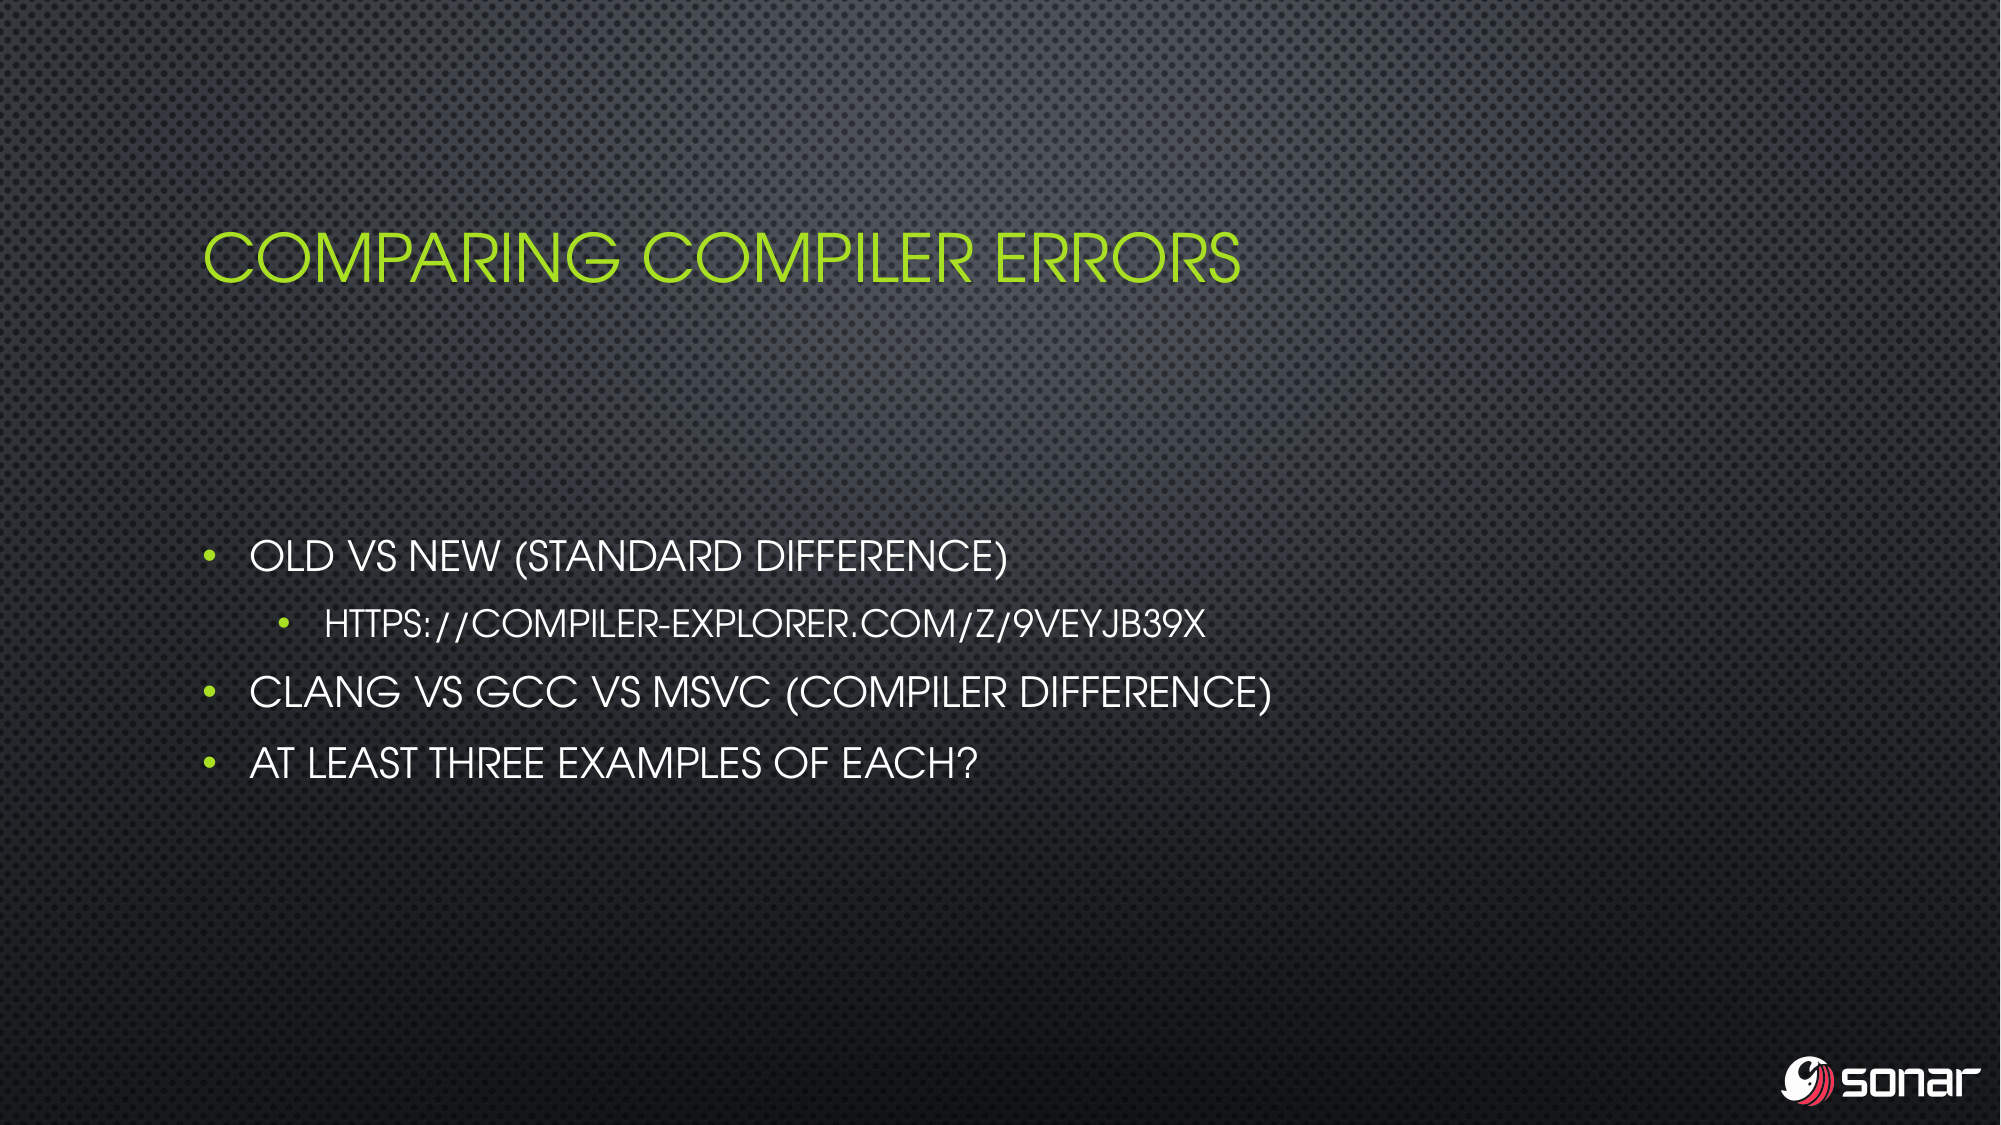

# Comparing compiler errors
Old vs new (standard difference)
https://compiler-explorer.com/z/9veYjb39x
Clang vs gcc vs msvc (compiler difference)
At least three examples of each?